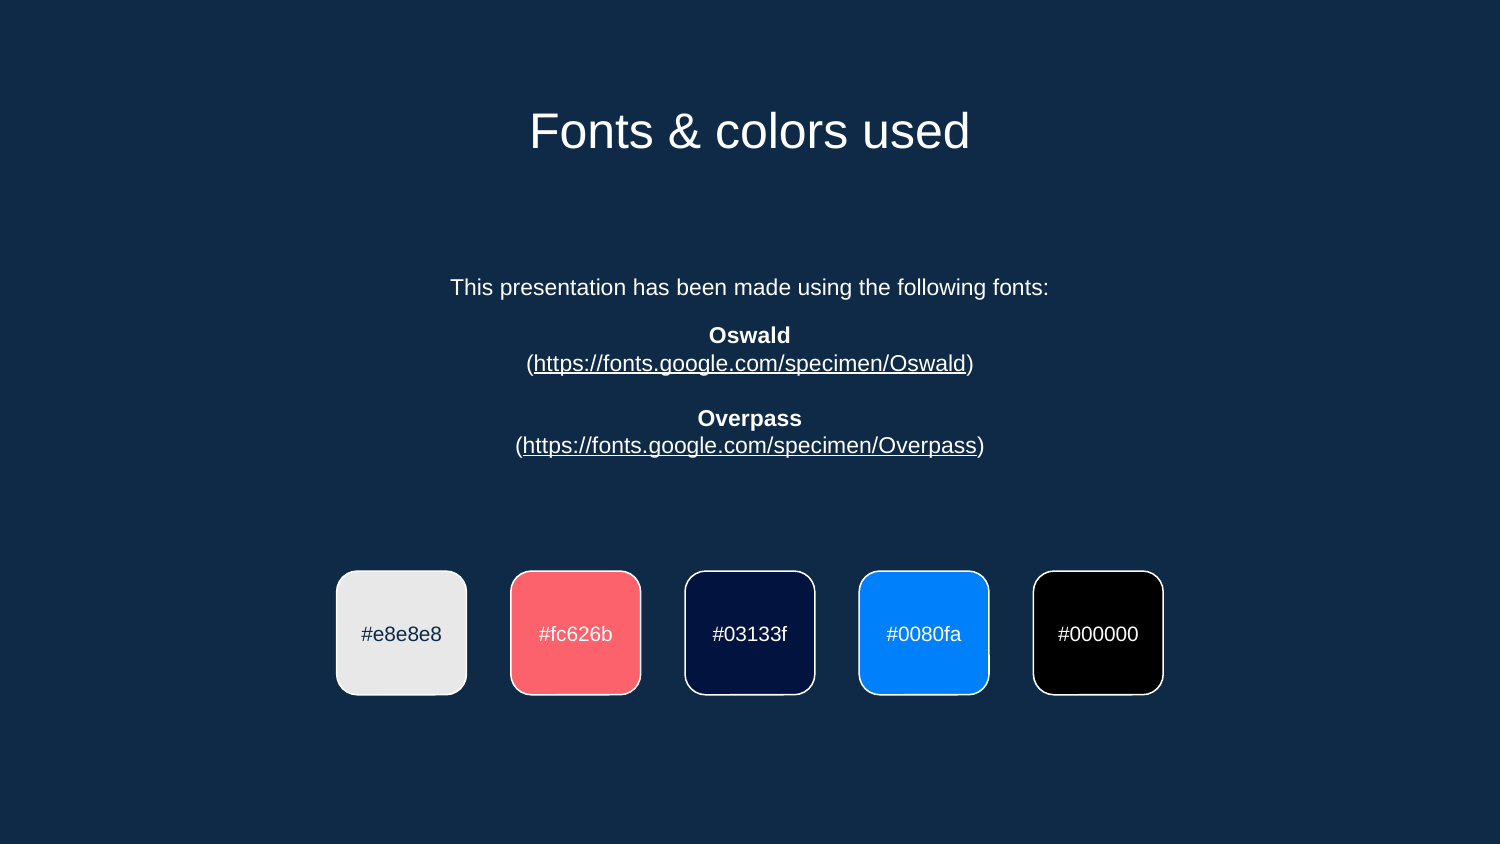

# Fonts & colors used
This presentation has been made using the following fonts:
Oswald
(https://fonts.google.com/specimen/Oswald)

Overpass
(https://fonts.google.com/specimen/Overpass)

#e8e8e8
#fc626b
#03133f
#0080fa
#000000